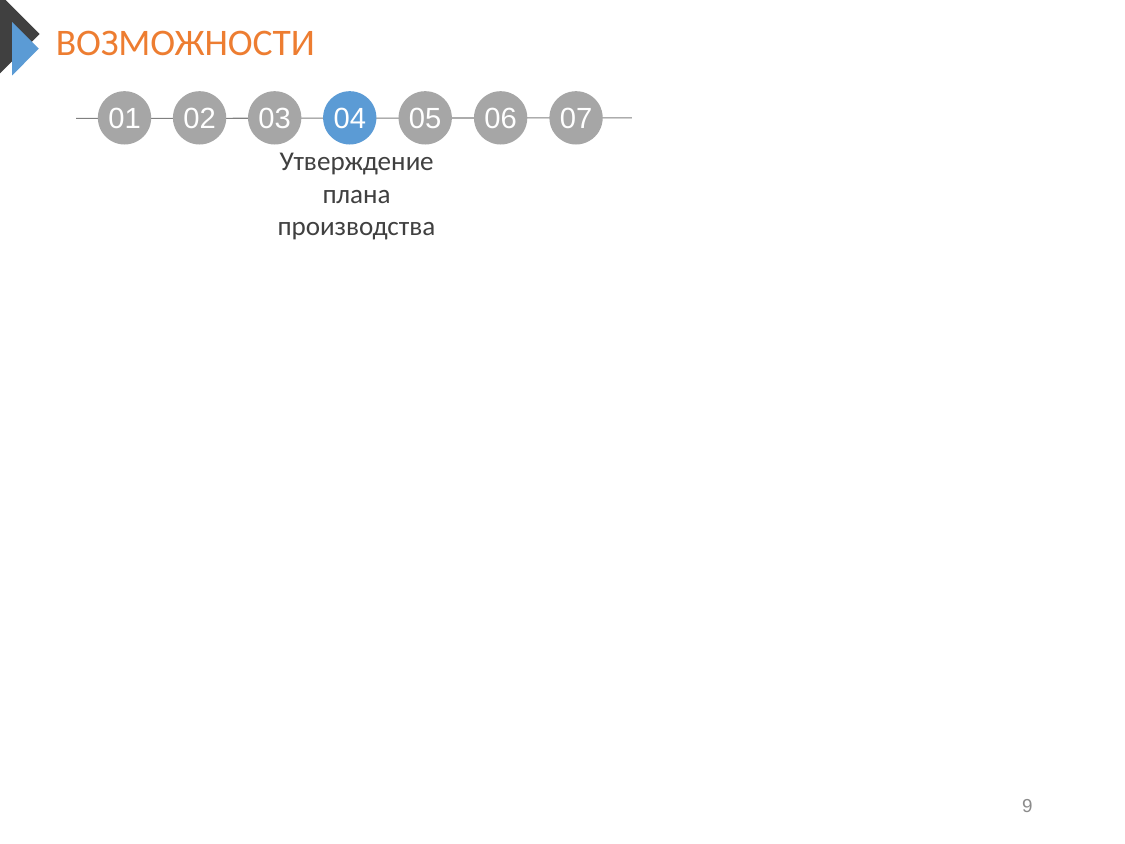

ВОЗМОЖНОСТИ

01
02
03
04
05
06
07
Утверждение плана производства
9